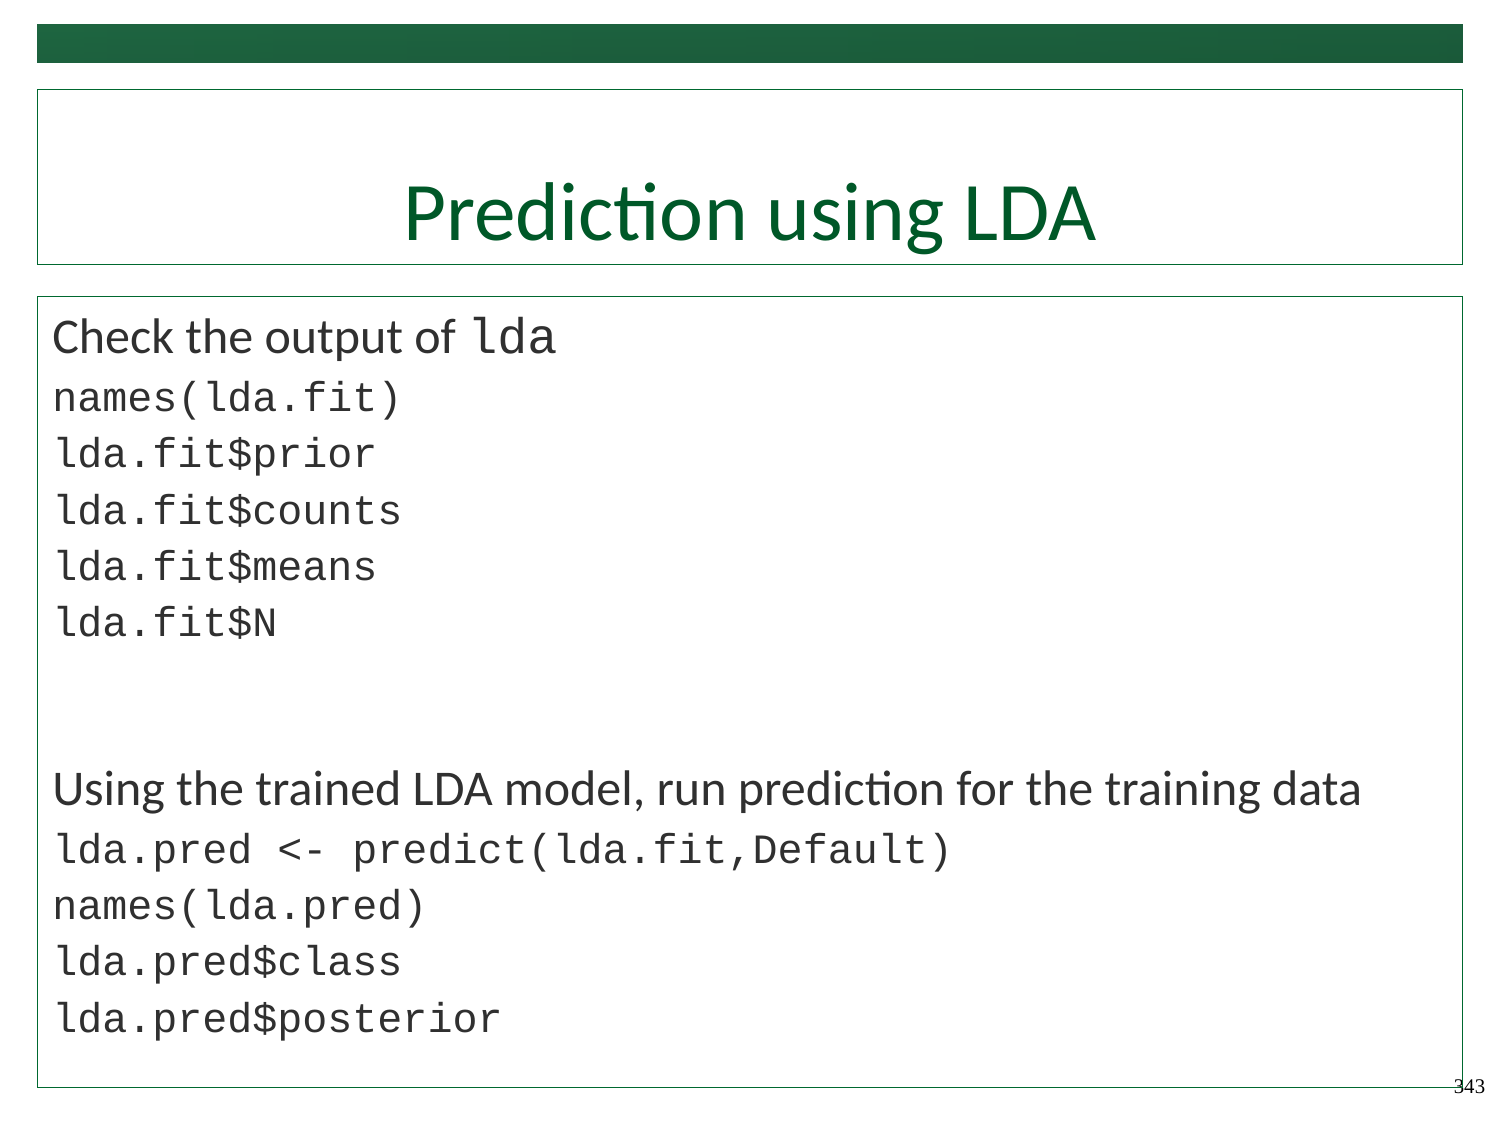

# Prediction using LDA
Check the output of lda
names(lda.fit)
lda.fit$prior
lda.fit$counts
lda.fit$means
lda.fit$N

Using the trained LDA model, run prediction for the training data
lda.pred <- predict(lda.fit,Default)
names(lda.pred)
lda.pred$class
lda.pred$posterior

343